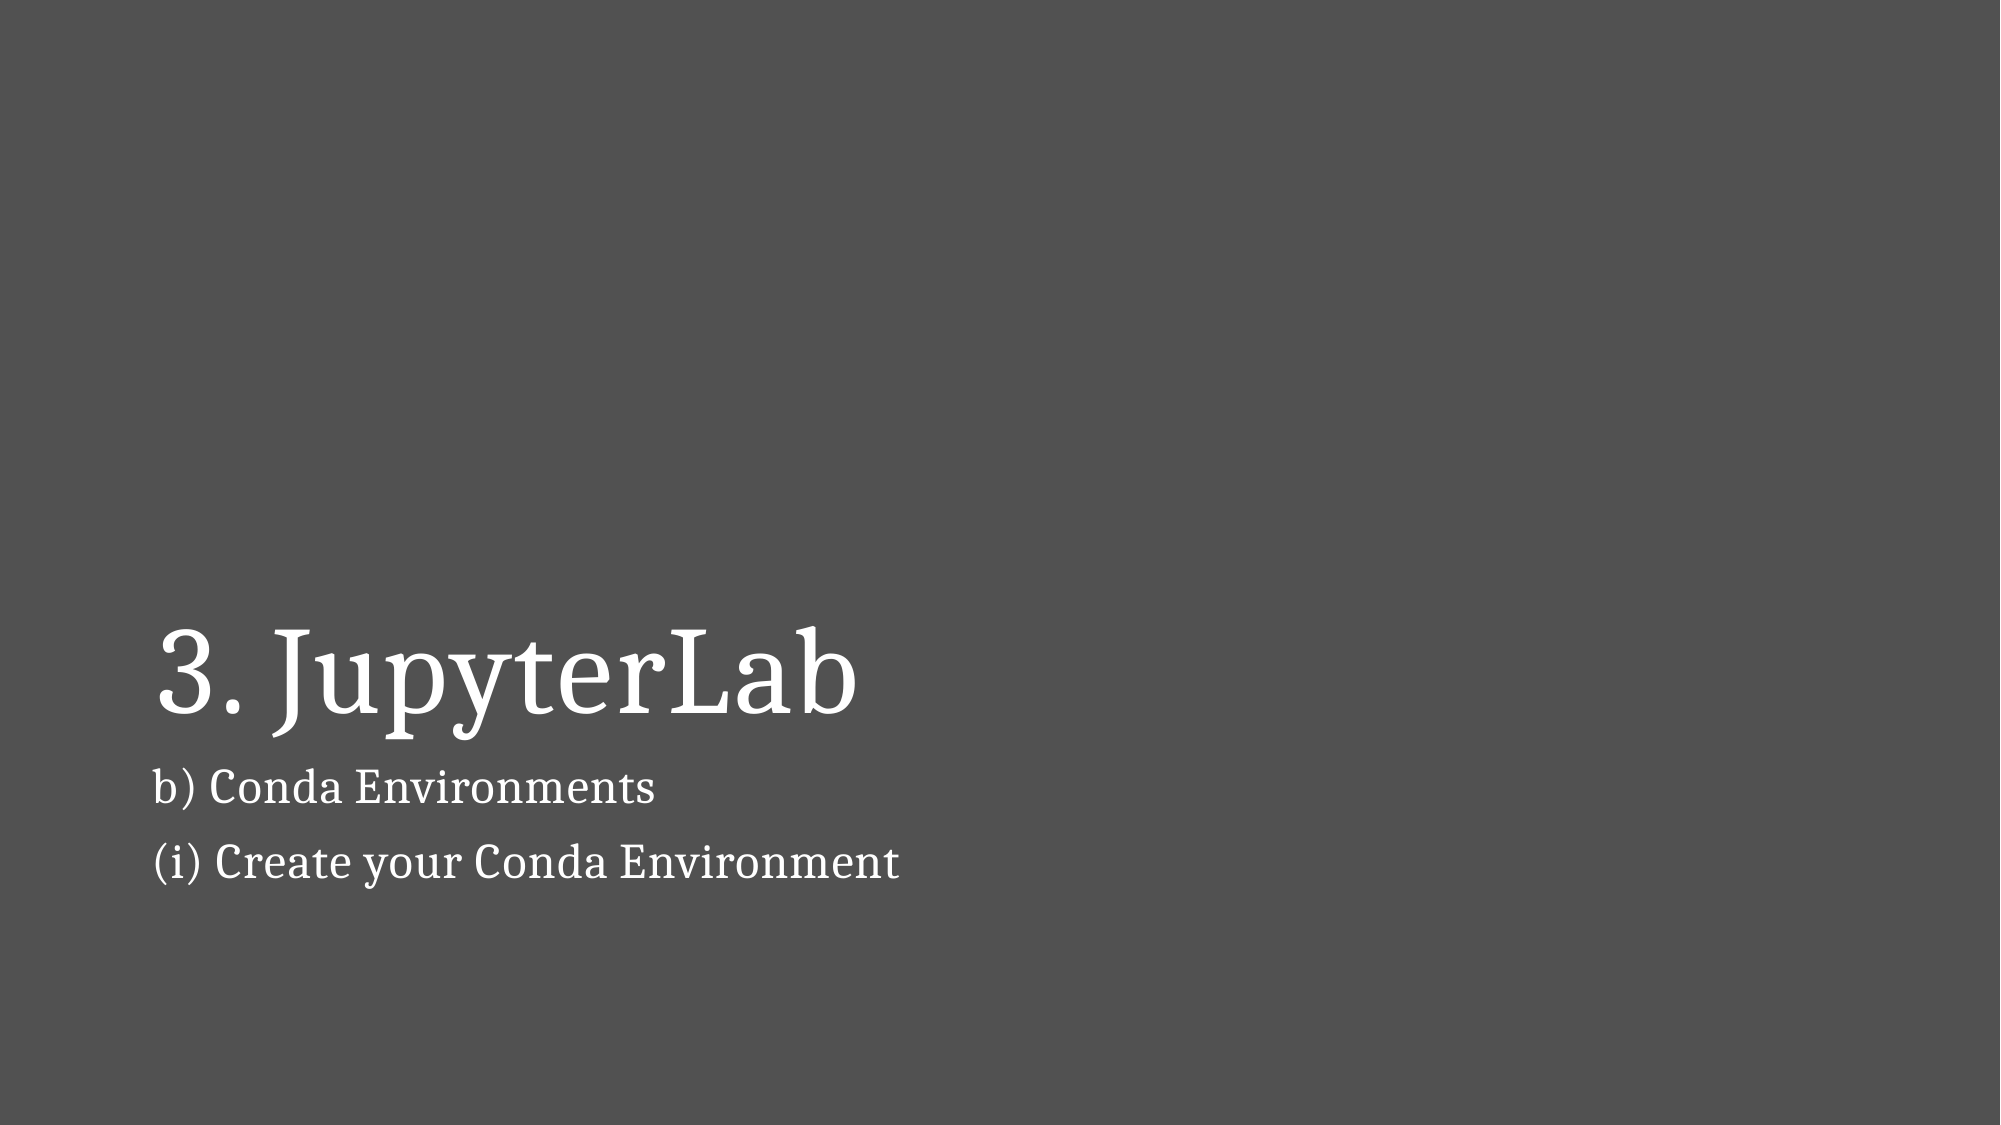

# 3. JupyterLab
b) Conda Environments
(i) Create your Conda Environment